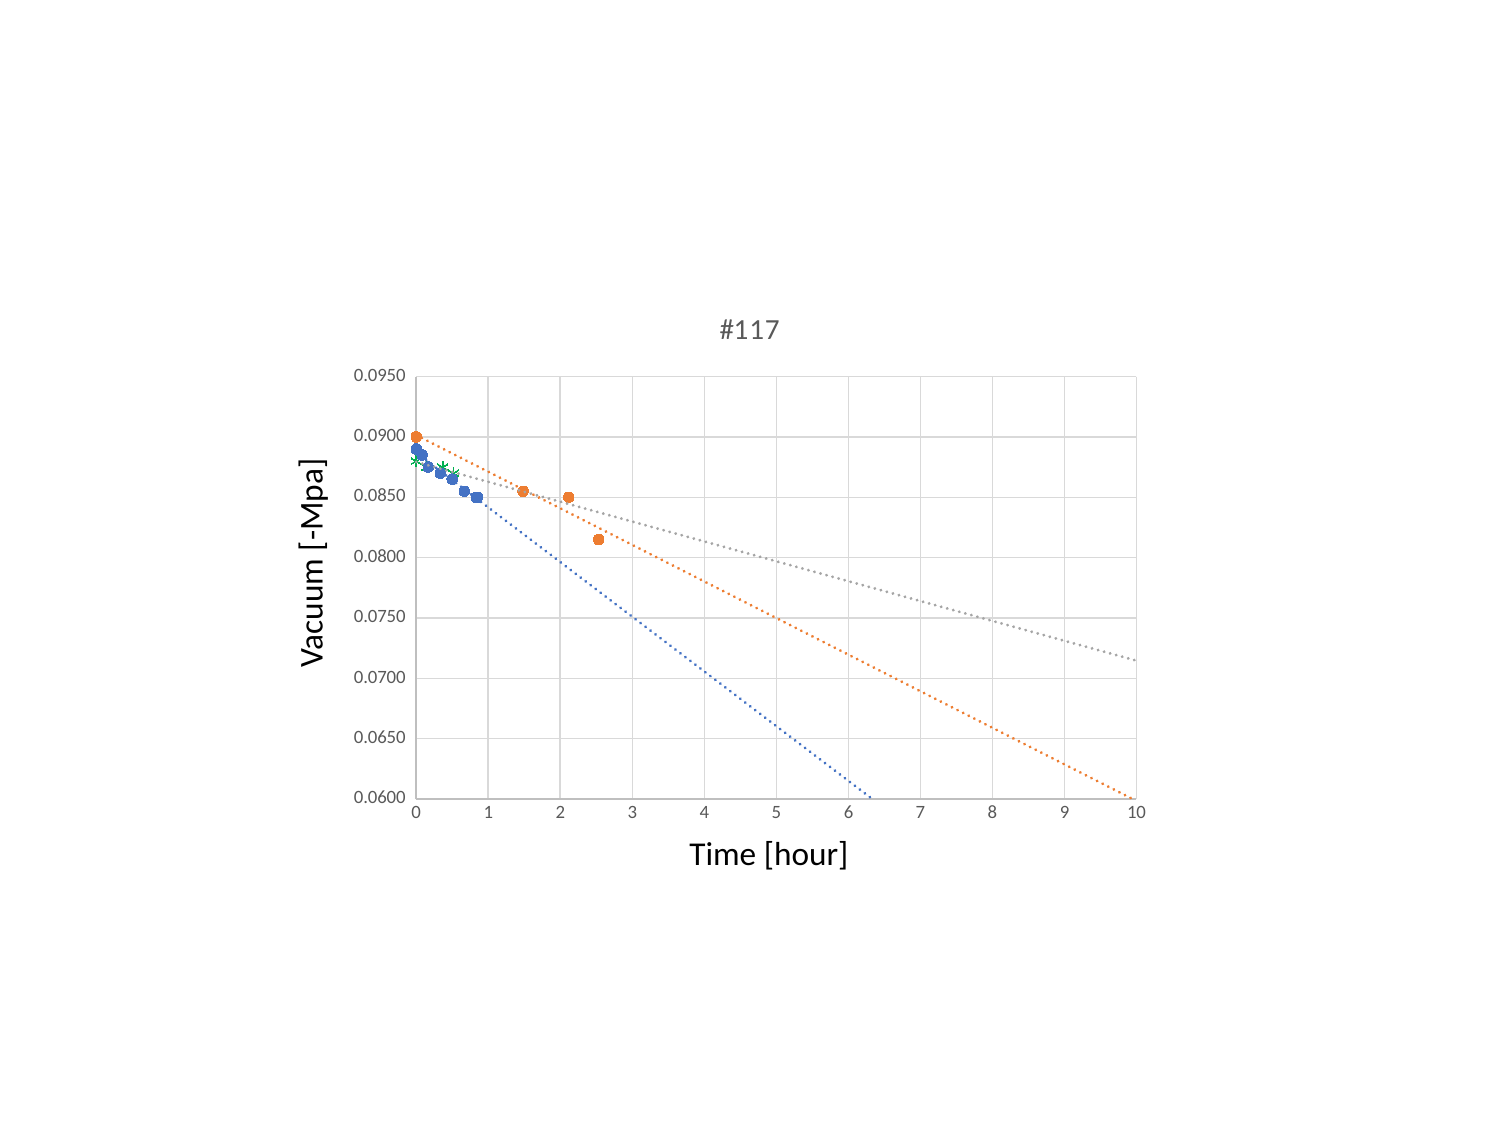

### Chart: #117

| Category |  |  |  |
|---|---|---|---|
Vacuum [-Mpa]
Time [hour]